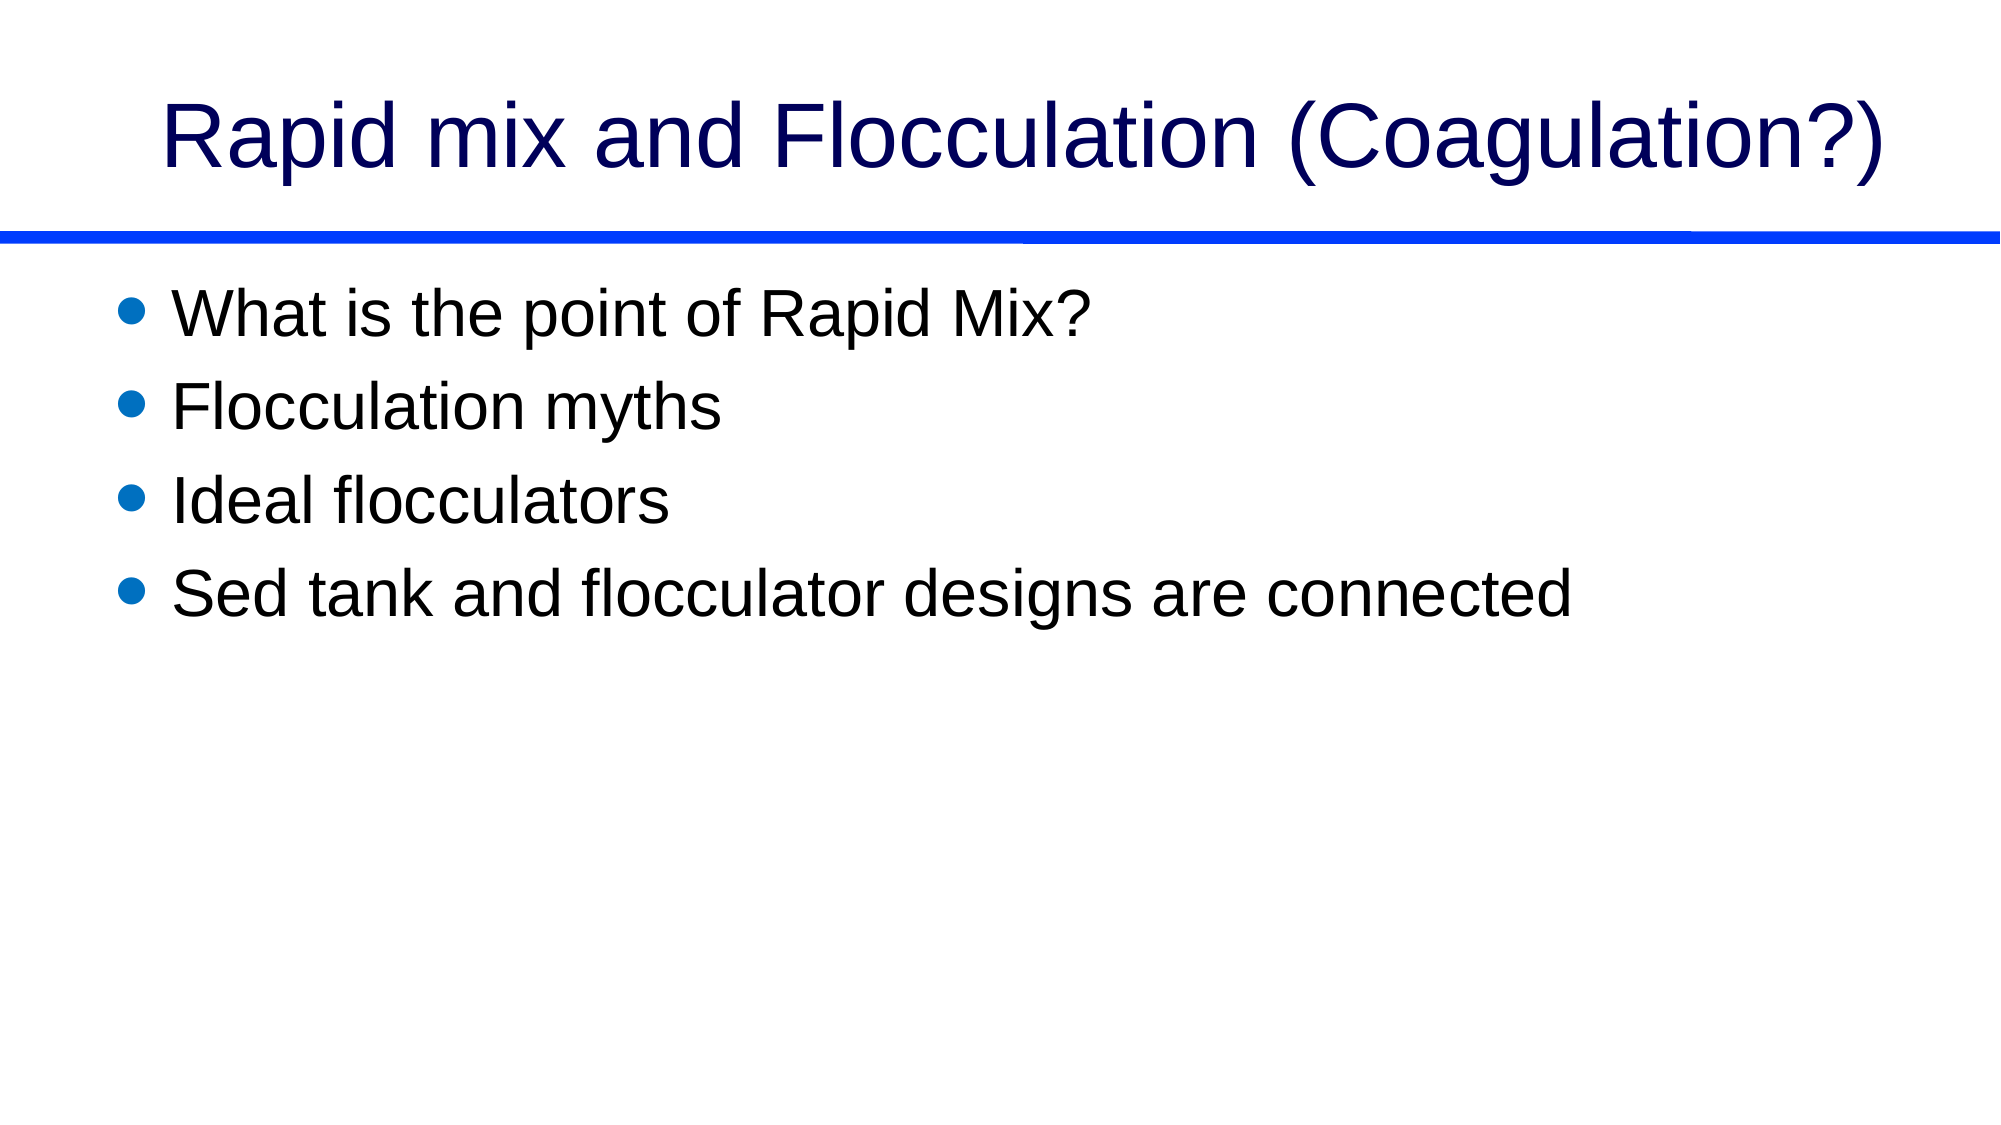

# Rapid mix and Flocculation (Coagulation?)
What is the point of Rapid Mix?
Flocculation myths
Ideal flocculators
Sed tank and flocculator designs are connected